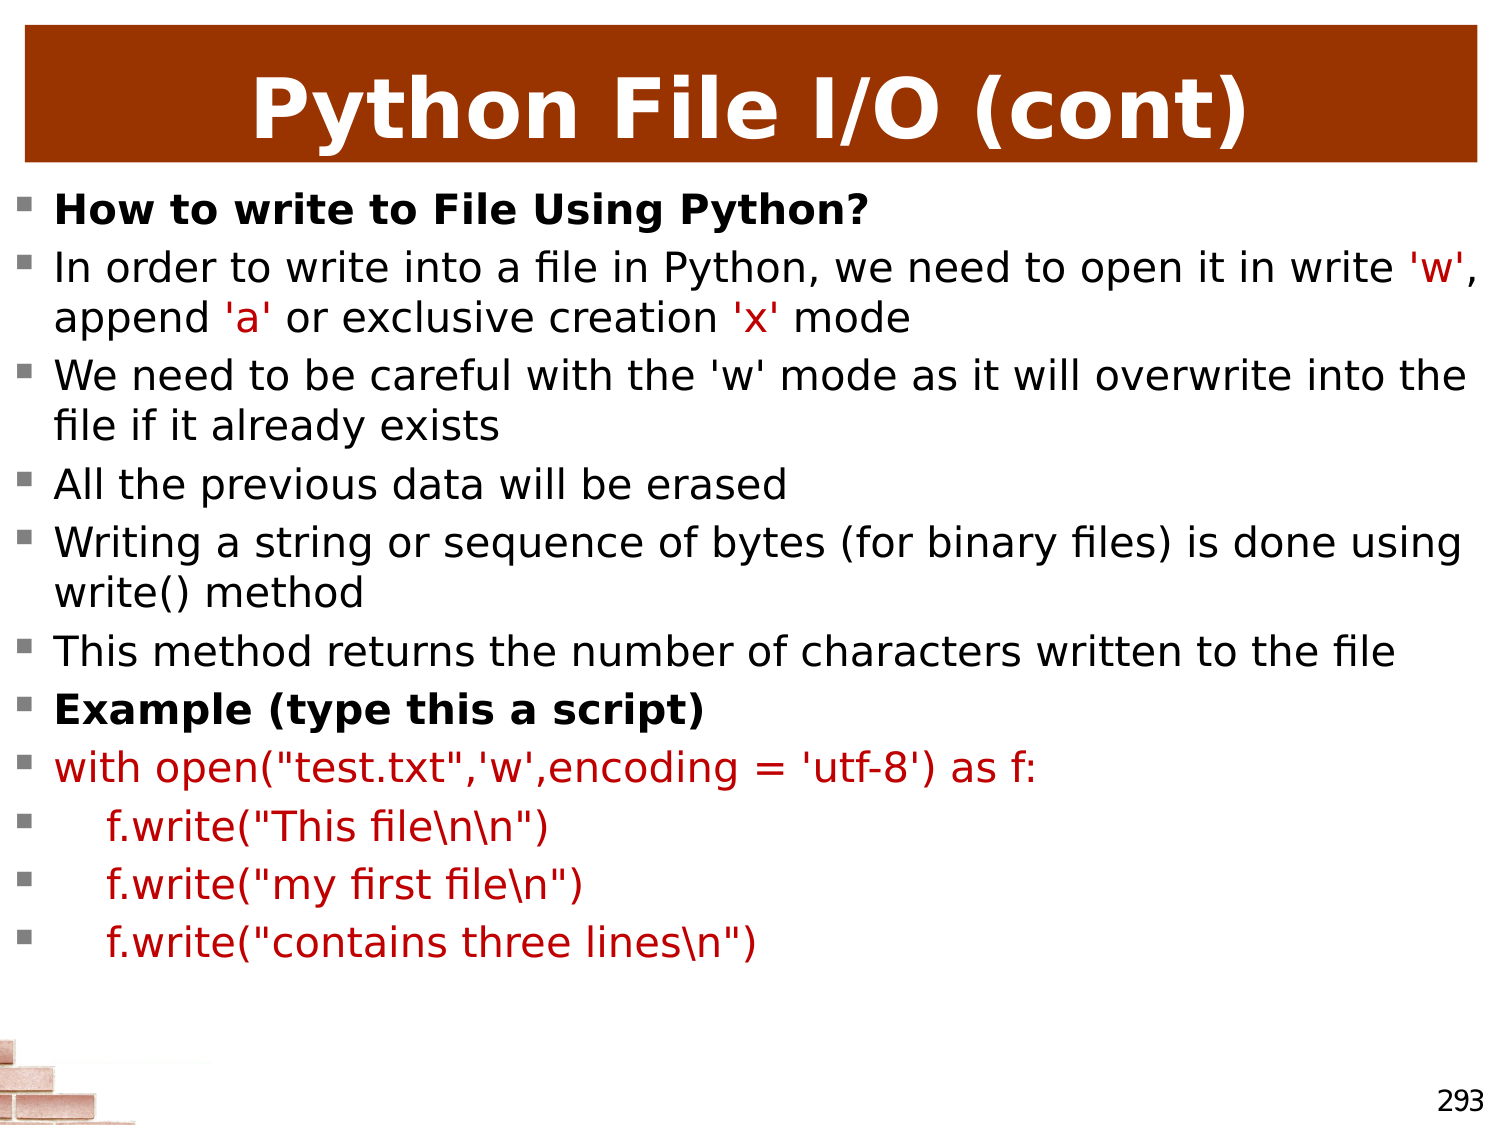

# Python File I/O (cont)
How to write to File Using Python?
In order to write into a file in Python, we need to open it in write 'w', append 'a' or exclusive creation 'x' mode
We need to be careful with the 'w' mode as it will overwrite into the file if it already exists
All the previous data will be erased
Writing a string or sequence of bytes (for binary files) is done using write() method
This method returns the number of characters written to the file
Example (type this a script)
with open("test.txt",'w',encoding = 'utf-8') as f:
    f.write("This file\n\n")
    f.write("my first file\n")
    f.write("contains three lines\n")

293